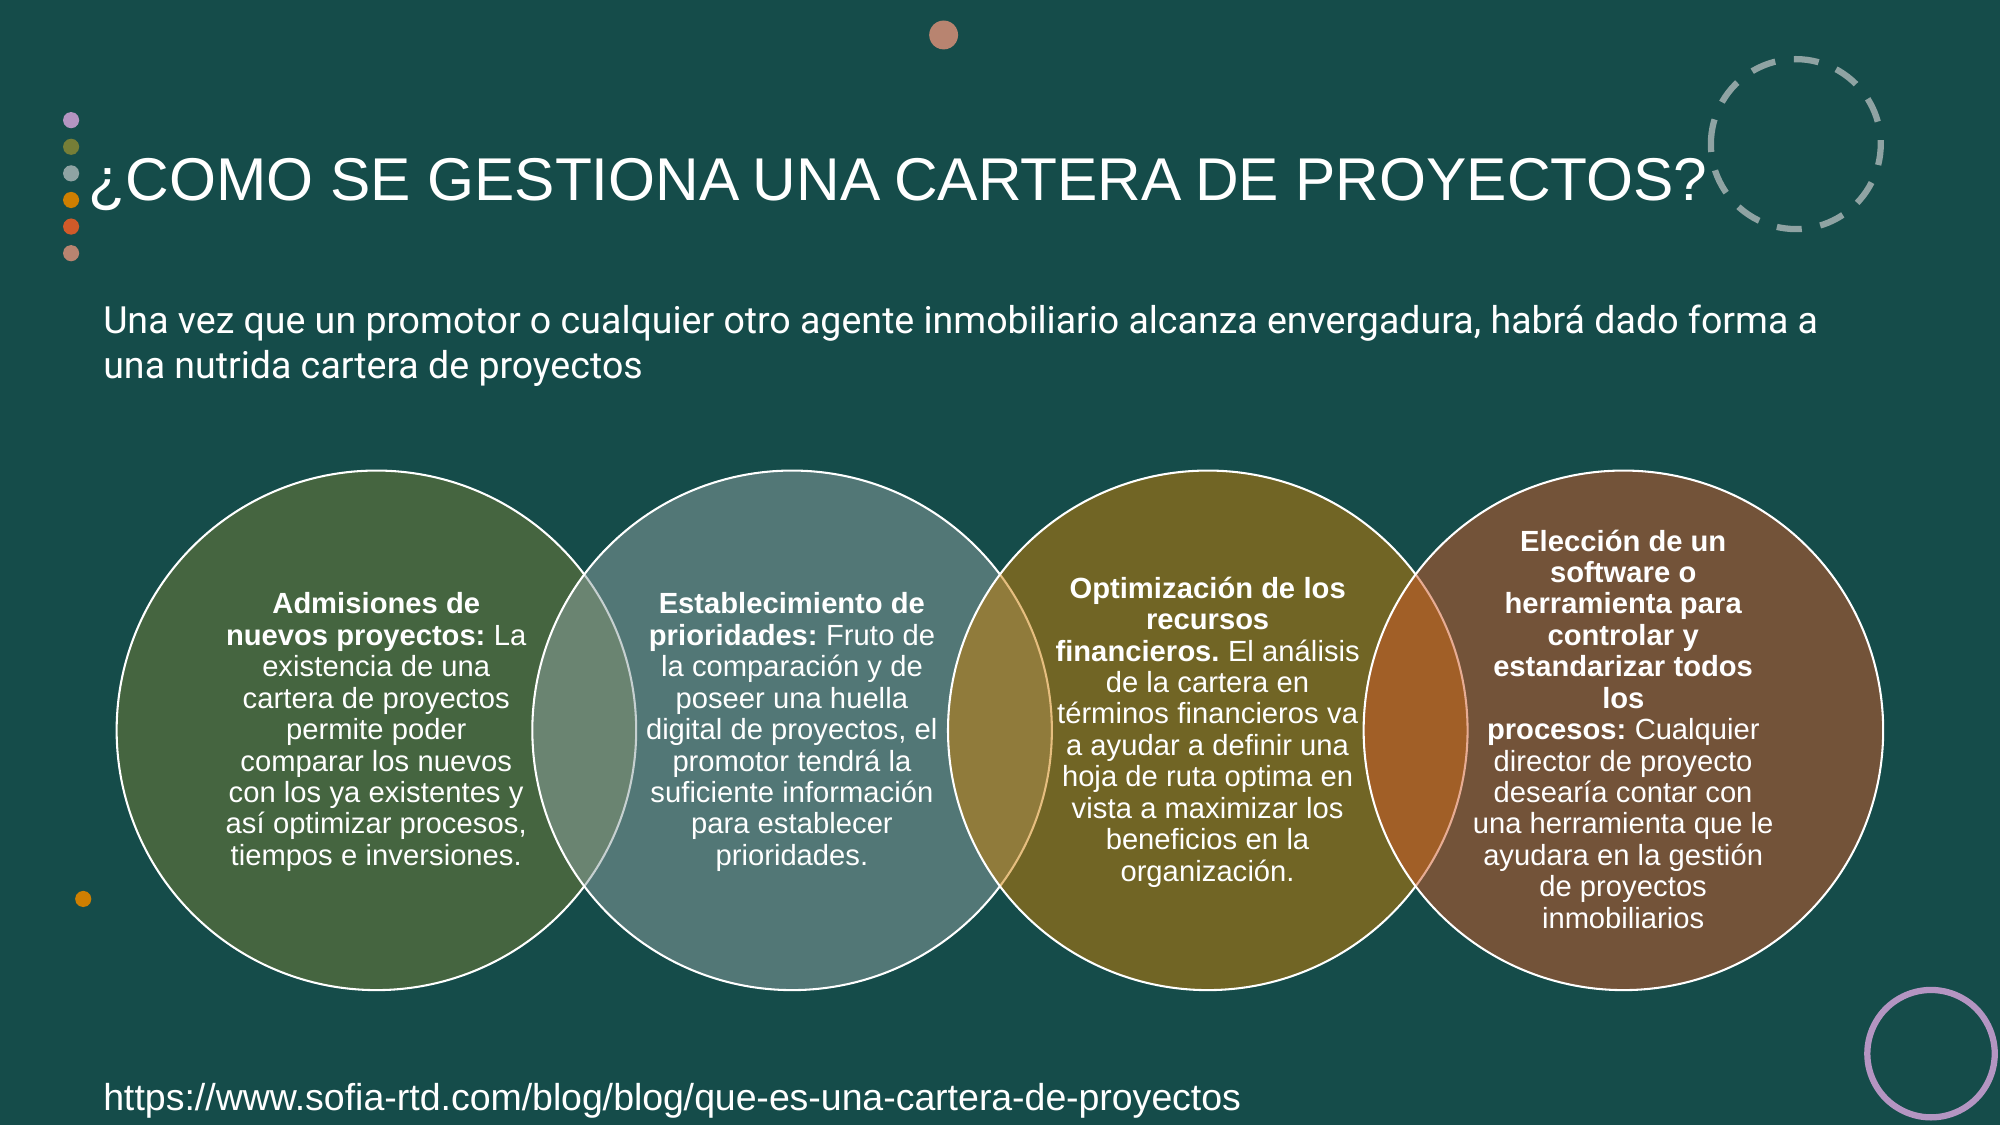

# ¿COMO SE GESTIONA UNA CARTERA DE PROYECTOS?
Una vez que un promotor o cualquier otro agente inmobiliario alcanza envergadura, habrá dado forma a una nutrida cartera de proyectos
Admisiones de nuevos proyectos: La existencia de una cartera de proyectos permite poder comparar los nuevos con los ya existentes y así optimizar procesos, tiempos e inversiones.
Establecimiento de prioridades: Fruto de la comparación y de poseer una huella digital de proyectos, el promotor tendrá la suficiente información para establecer prioridades.
Optimización de los recursos financieros. El análisis de la cartera en términos financieros va a ayudar a definir una hoja de ruta optima en vista a maximizar los beneficios en la organización.
Elección de un software o herramienta para controlar y estandarizar todos los procesos: Cualquier director de proyecto desearía contar con una herramienta que le ayudara en la gestión de proyectos inmobiliarios
https://www.sofia-rtd.com/blog/blog/que-es-una-cartera-de-proyectos